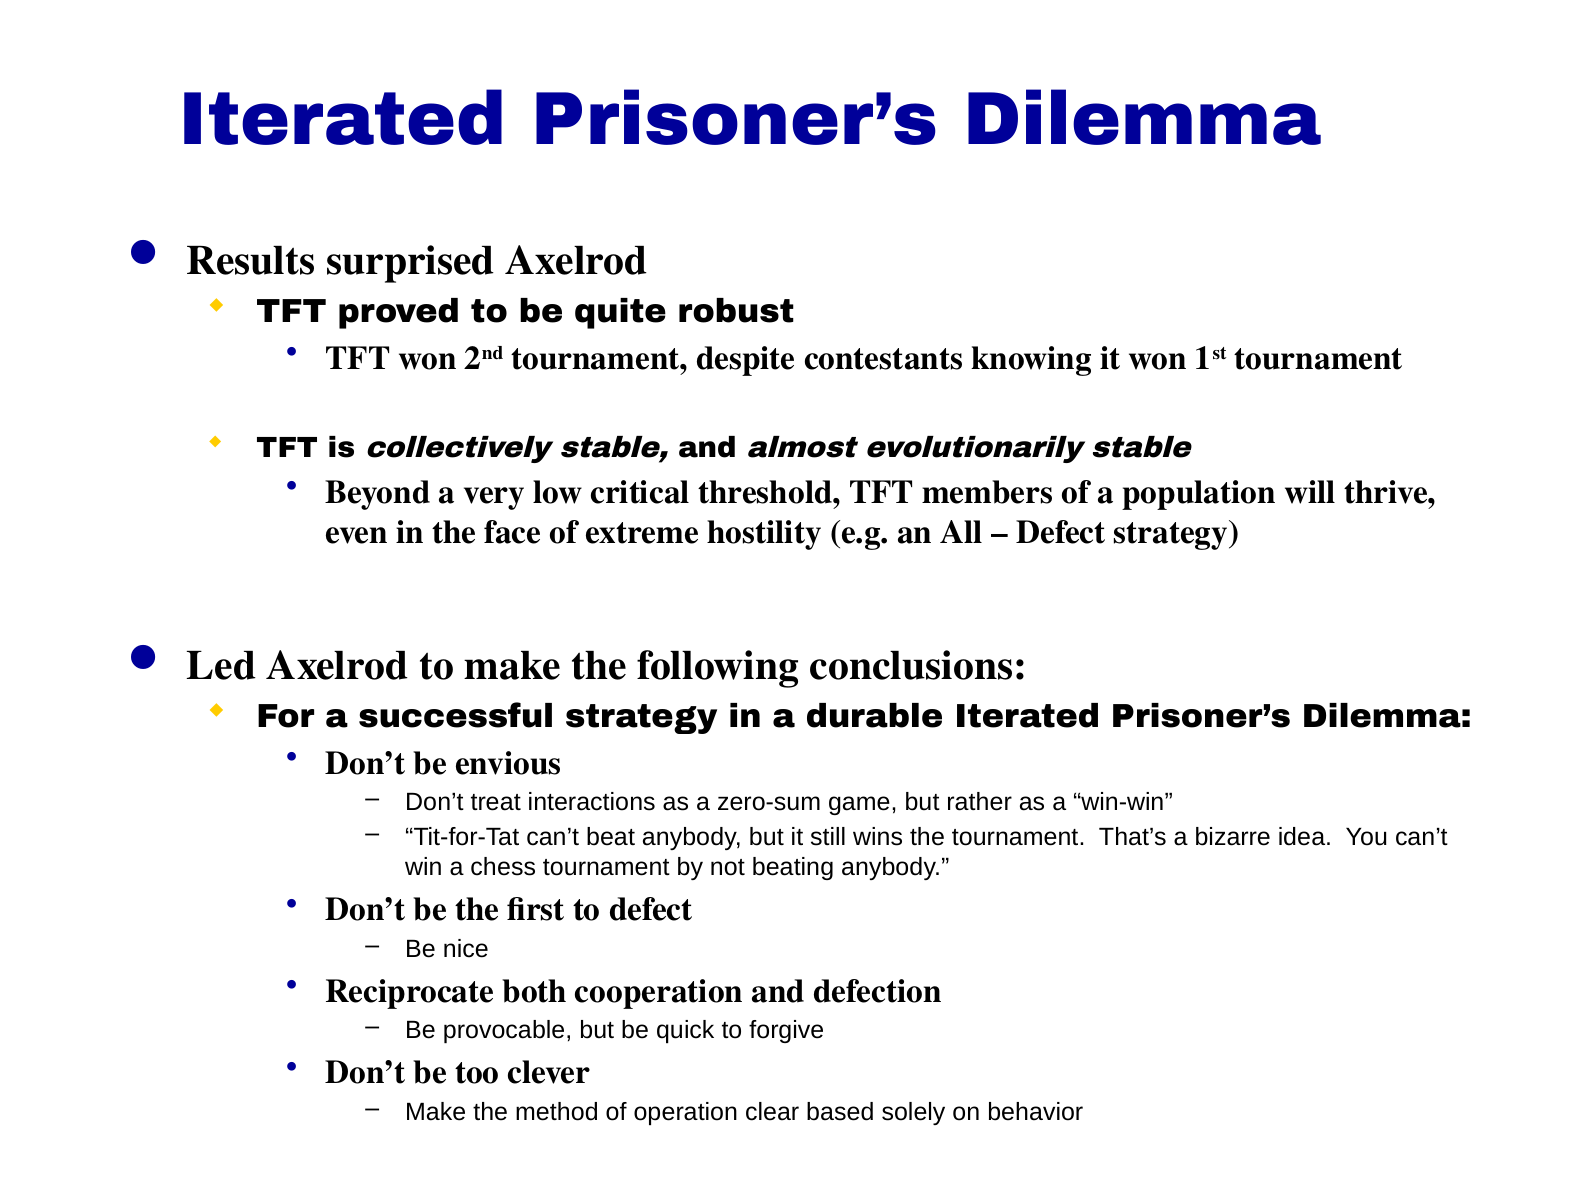

Iterated Prisoner’s Dilemma
# Iterated Prisoner’s Dilemma
Results surprised Axelrod
TFT proved to be quite robust
TFT won 2nd tournament, despite contestants knowing it won 1st tournament

TFT is collectively stable, and almost evolutionarily stable
Beyond a very low critical threshold, TFT members of a population will thrive, even in the face of extreme hostility (e.g. an All – Defect strategy)

Led Axelrod to make the following conclusions:
For a successful strategy in a durable Iterated Prisoner’s Dilemma:
Don’t be envious
Don’t treat interactions as a zero-sum game, but rather as a “win-win”
“Tit-for-Tat can’t beat anybody, but it still wins the tournament.  That’s a bizarre idea.  You can’t win a chess tournament by not beating anybody.”
Don’t be the first to defect
Be nice
Reciprocate both cooperation and defection
Be provocable, but be quick to forgive
Don’t be too clever
Make the method of operation clear based solely on behavior